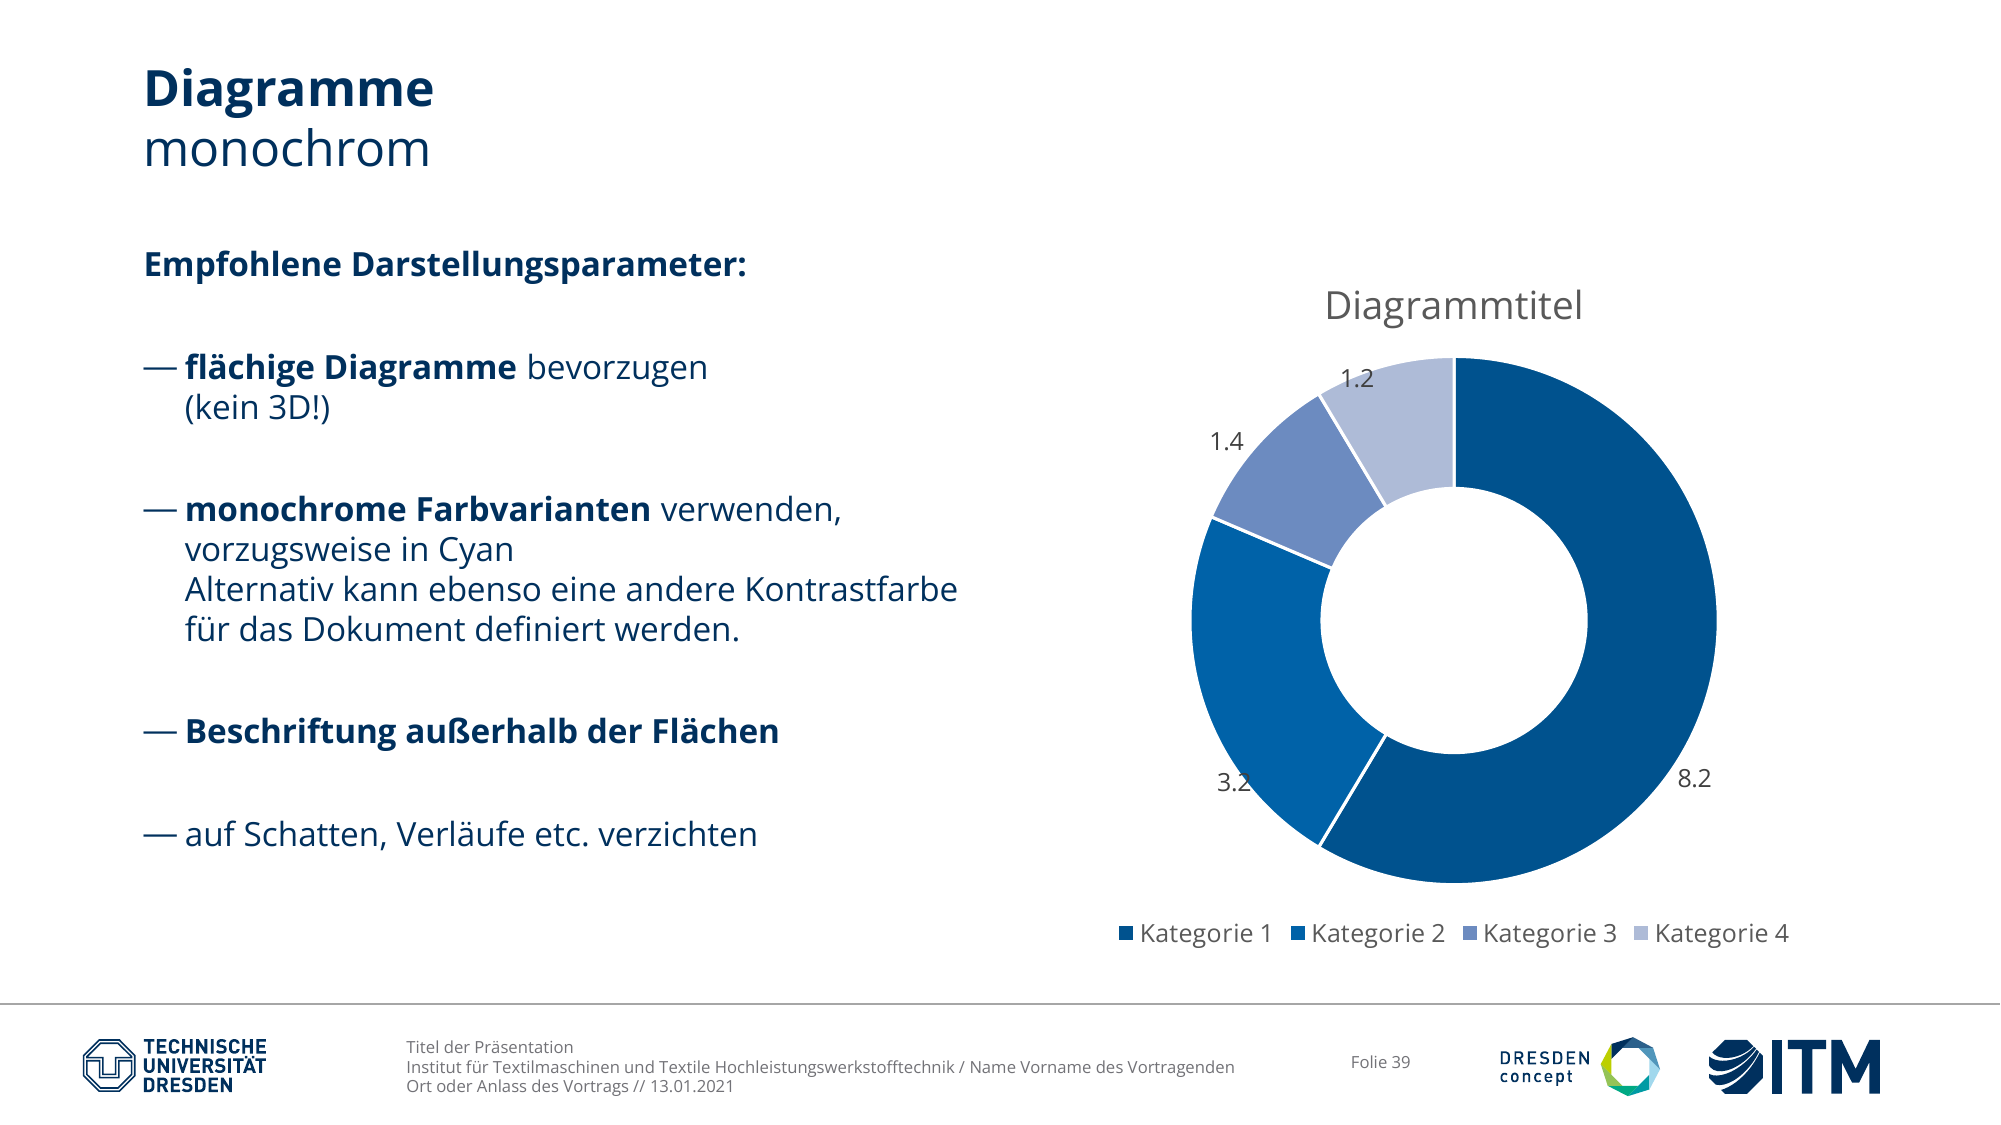

# Diagramme monochrom
Empfohlene Darstellungsparameter:
flächige Diagramme bevorzugen
(kein 3D!)
monochrome Farbvarianten verwenden, vorzugsweise in Cyan
Alternativ kann ebenso eine andere Kontrastfarbe für das Dokument definiert werden.
Beschriftung außerhalb der Flächen
auf Schatten, Verläufe etc. verzichten

### Chart: Diagrammtitel

| Category | Verkauf |
|---|---|
| Kategorie 1 | 8.2 |
| Kategorie 2 | 3.2 |
| Kategorie 3 | 1.4 |
| Kategorie 4 | 1.2 |